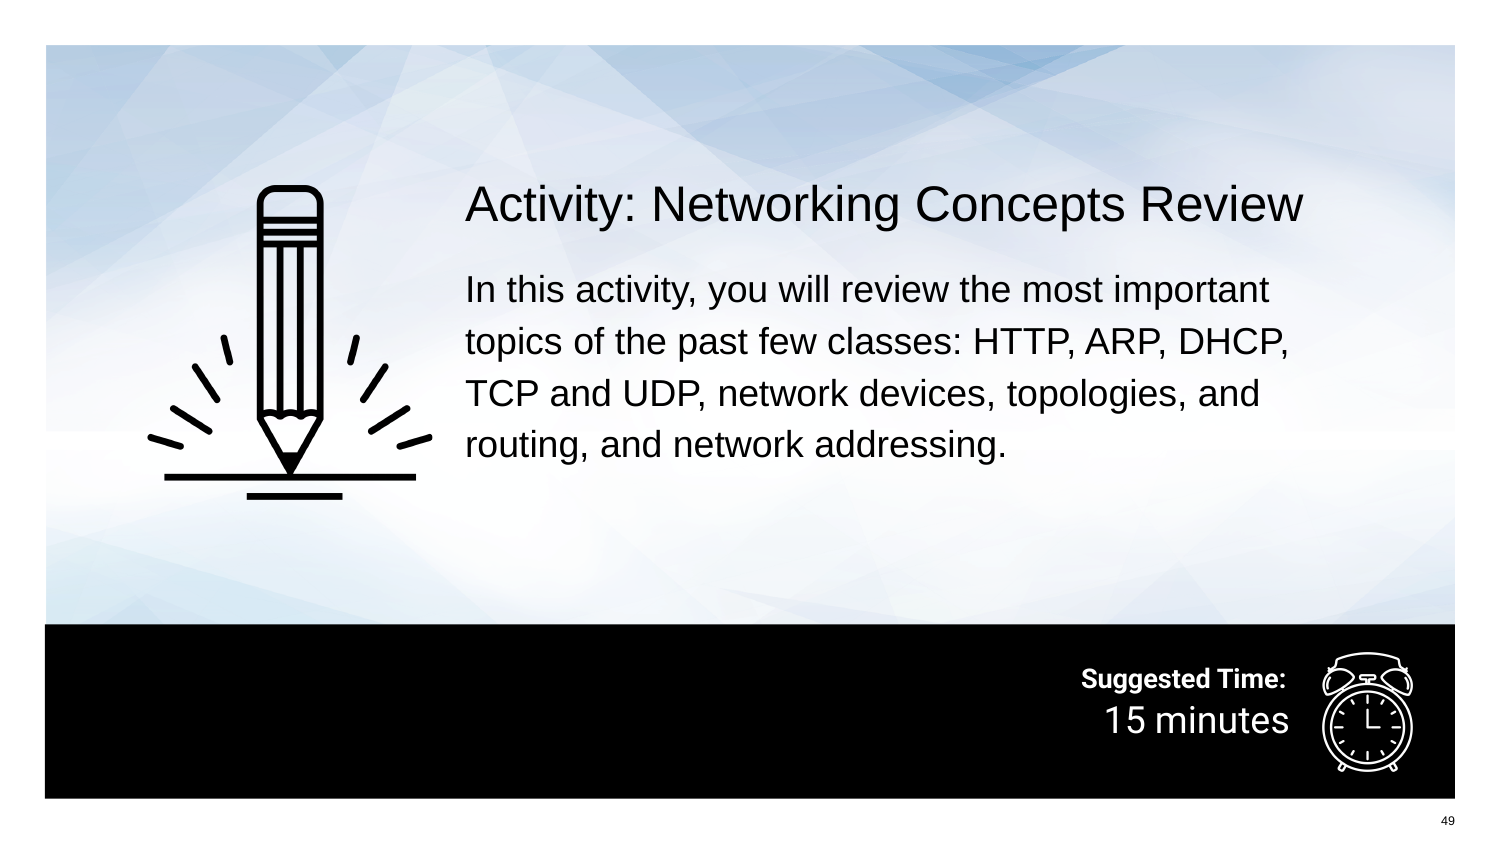

Activity: Networking Concepts Review

In this activity, you will review the most important topics of the past few classes: HTTP, ARP, DHCP, TCP and UDP, network devices, topologies, and routing, and network addressing.
# 15 minutes
49